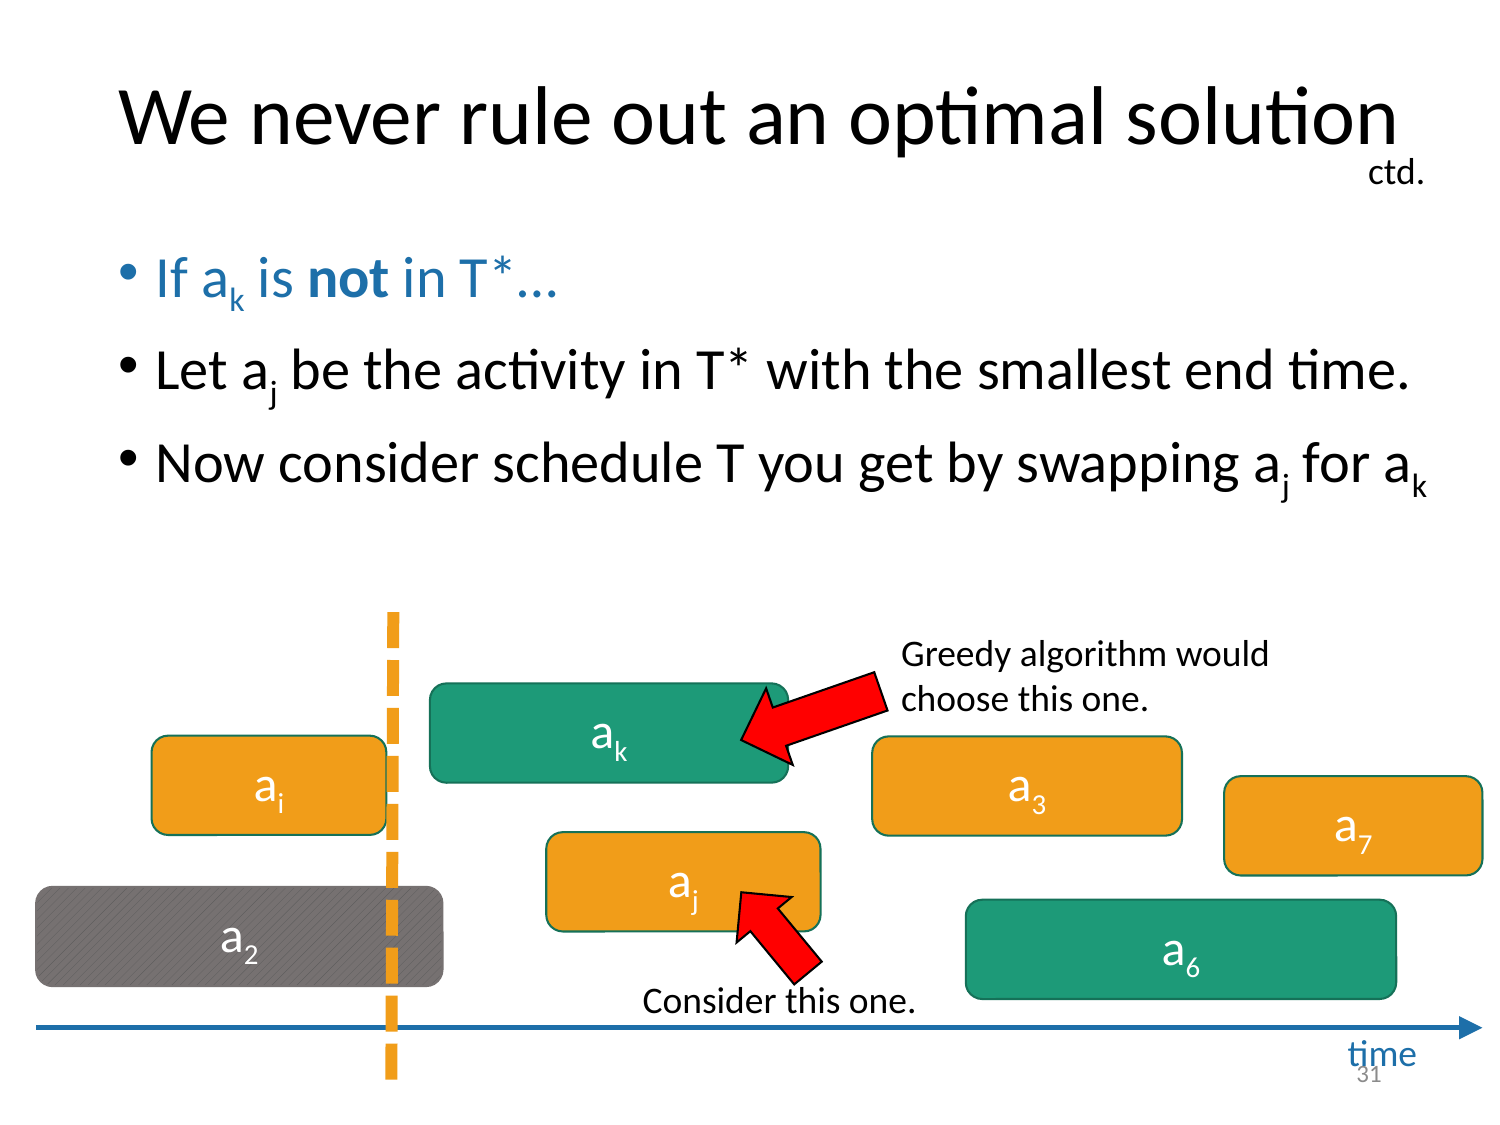

# We never rule out an optimal solution
ctd.
If ak is not in T*…
Let aj be the activity in T* with the smallest end time.
Now consider schedule T you get by swapping aj for ak
Greedy algorithm would choose this one.

ak
ai
a3
a7
aj
a2

a6
Consider this one.
time
31